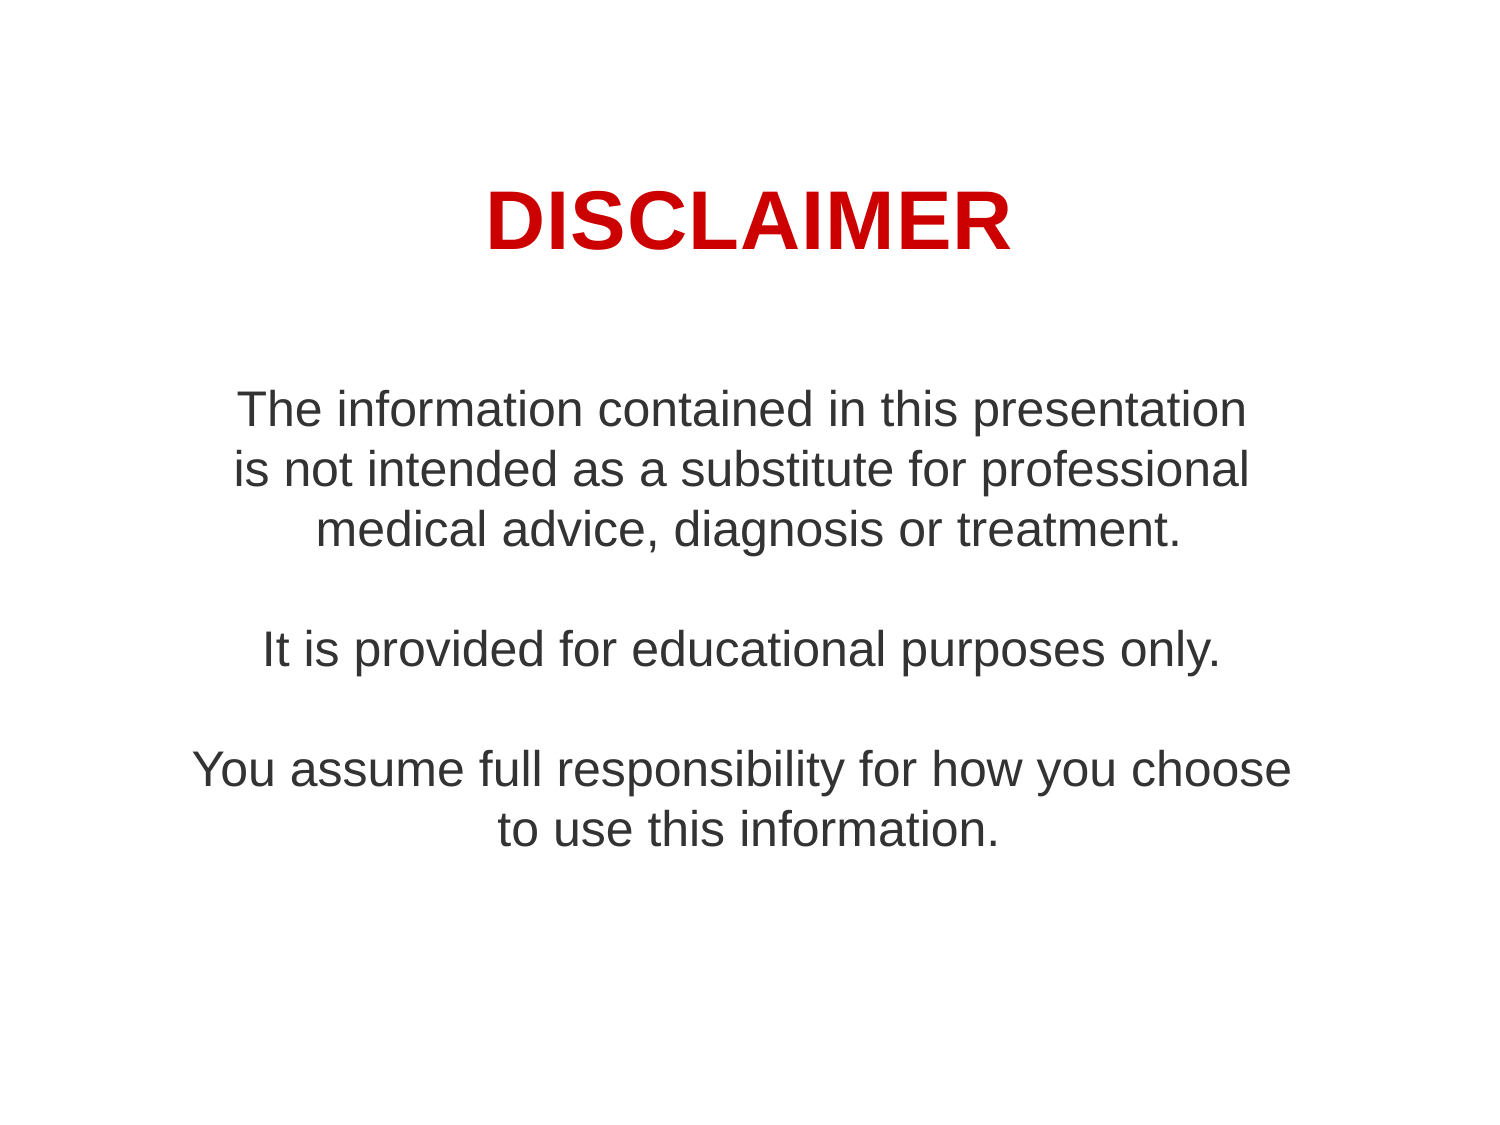

Title Slide
DISCLAIMER

The information contained in this presentation
is not intended as a substitute for professional
medical advice, diagnosis or treatment.

It is provided for educational purposes only.

You assume full responsibility for how you choose
to use this information.